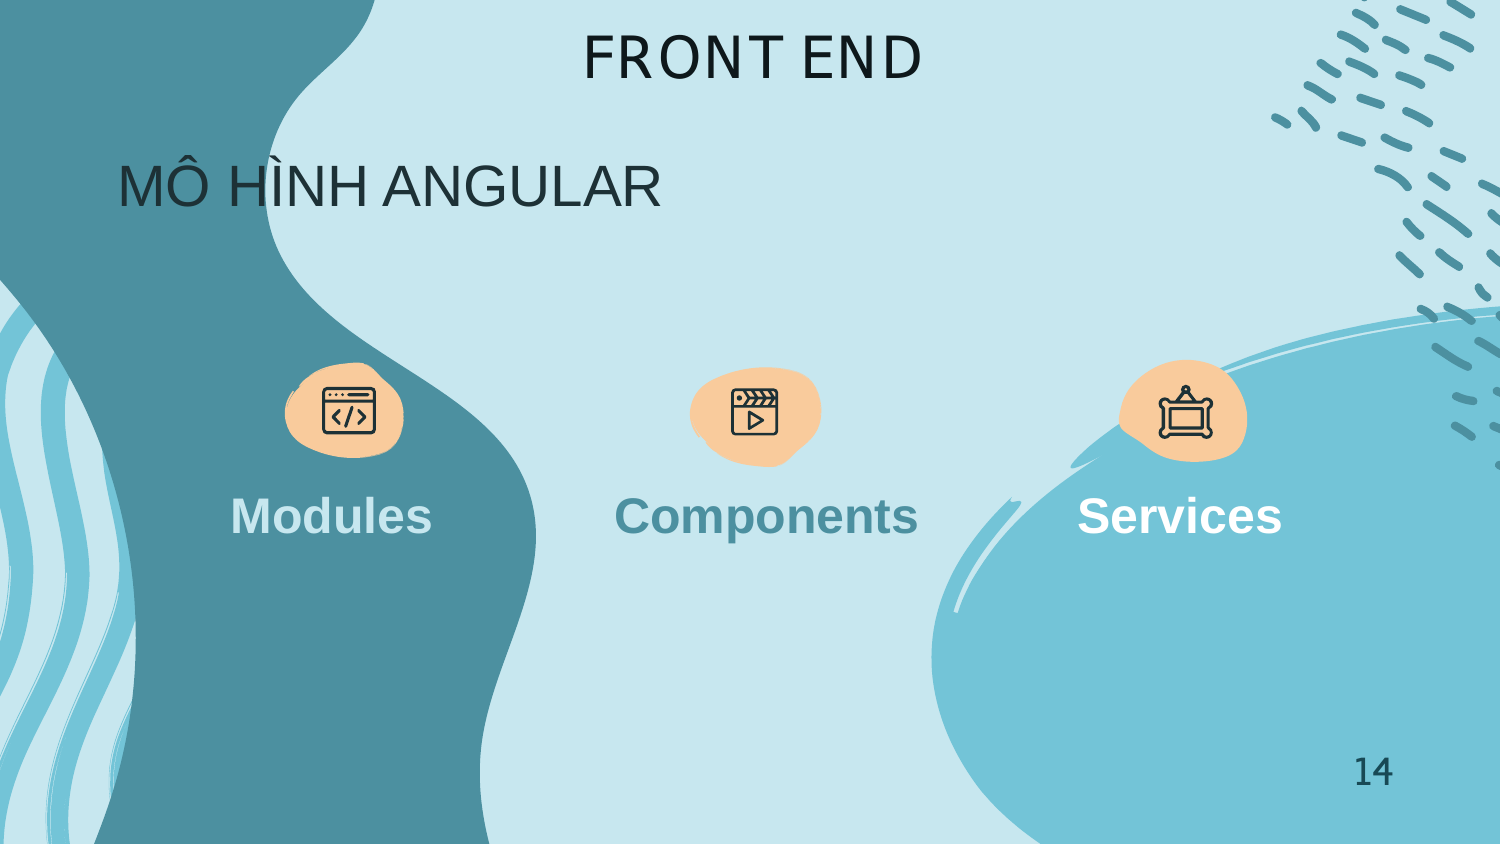

FRONT END
MÔ HÌNH ANGULAR

# Modules
Components
Services
14